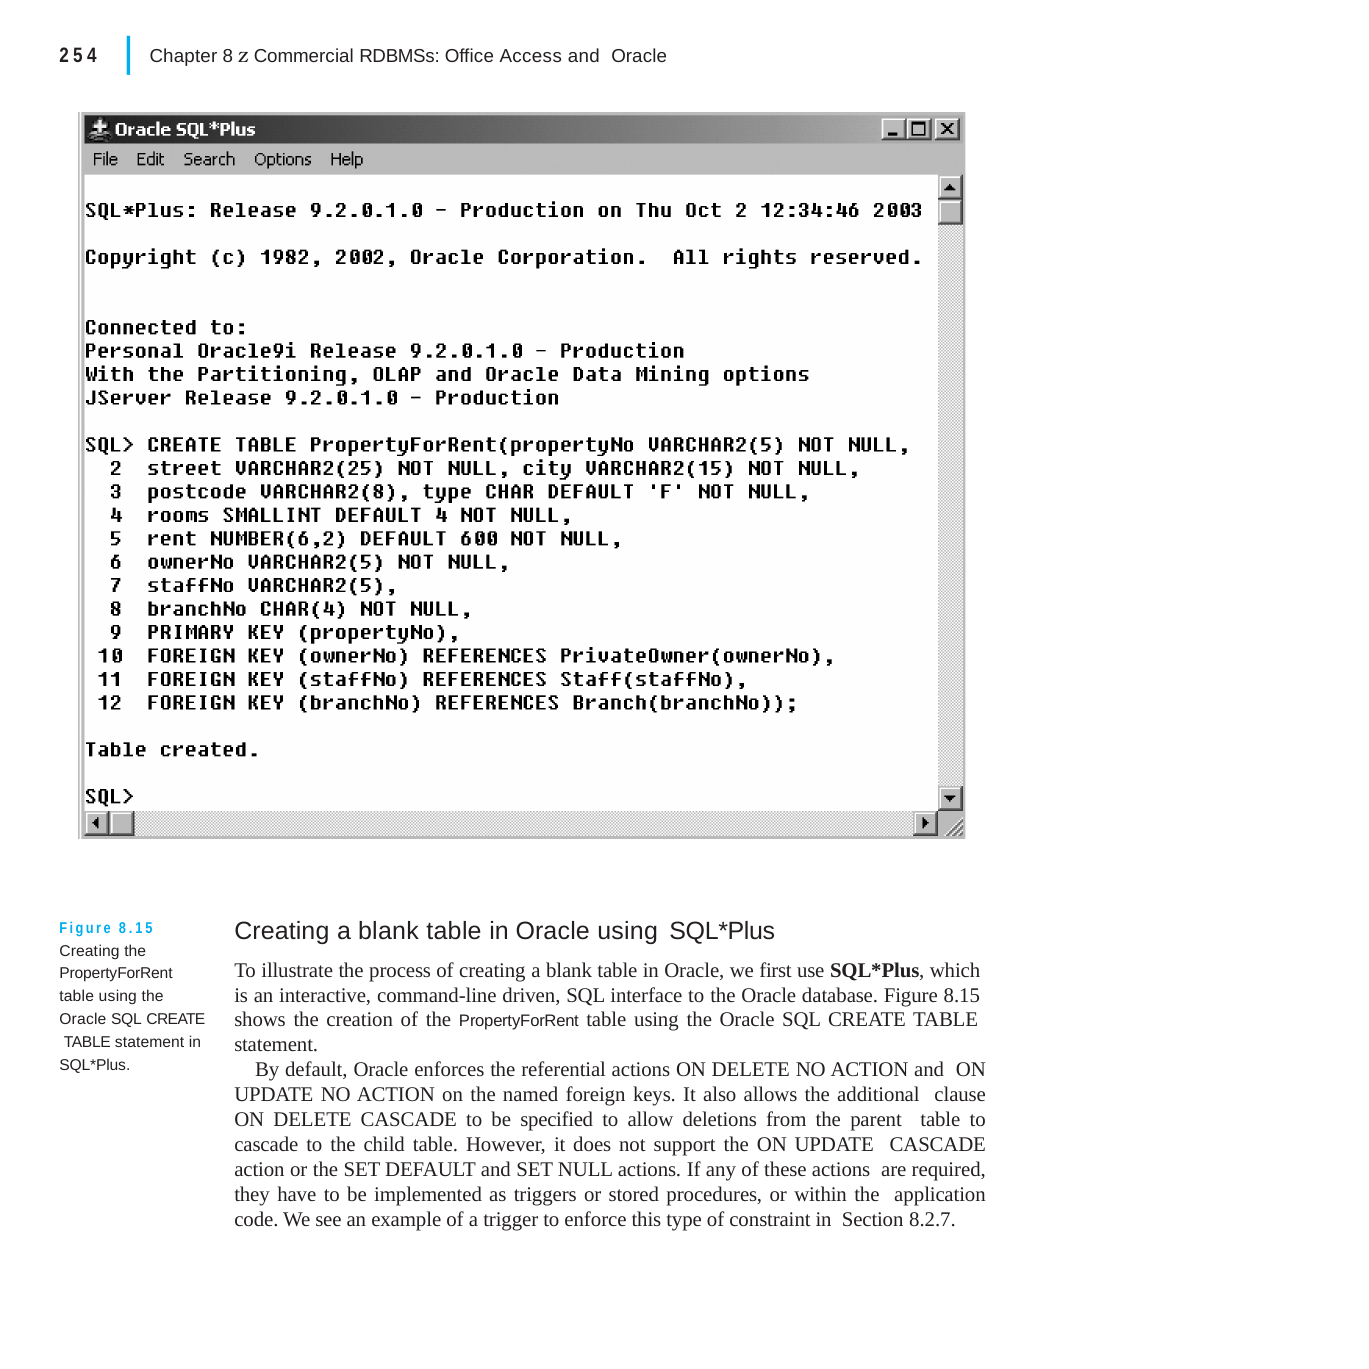

|
254
Chapter 8 z Commercial RDBMSs: Office Access and Oracle

Creating a blank table in Oracle using SQL*Plus
To illustrate the process of creating a blank table in Oracle, we first use SQL*Plus, which  is an interactive, command-line driven, SQL interface to the Oracle database. Figure 8.15  shows the creation of the PropertyForRent table using the Oracle SQL CREATE TABLE  statement.
By default, Oracle enforces the referential actions ON DELETE NO ACTION and  ON UPDATE NO ACTION on the named foreign keys. It also allows the additional  clause ON DELETE CASCADE to be specified to allow deletions from the parent  table to cascade to the child table. However, it does not support the ON UPDATE  CASCADE action or the SET DEFAULT and SET NULL actions. If any of these actions  are required, they have to be implemented as triggers or stored procedures, or within the  application code. We see an example of a trigger to enforce this type of constraint in  Section 8.2.7.
Figure 8.15  Creating the  PropertyForRent  table using the  Oracle SQL CREATE  TABLE statement in  SQL*Plus.